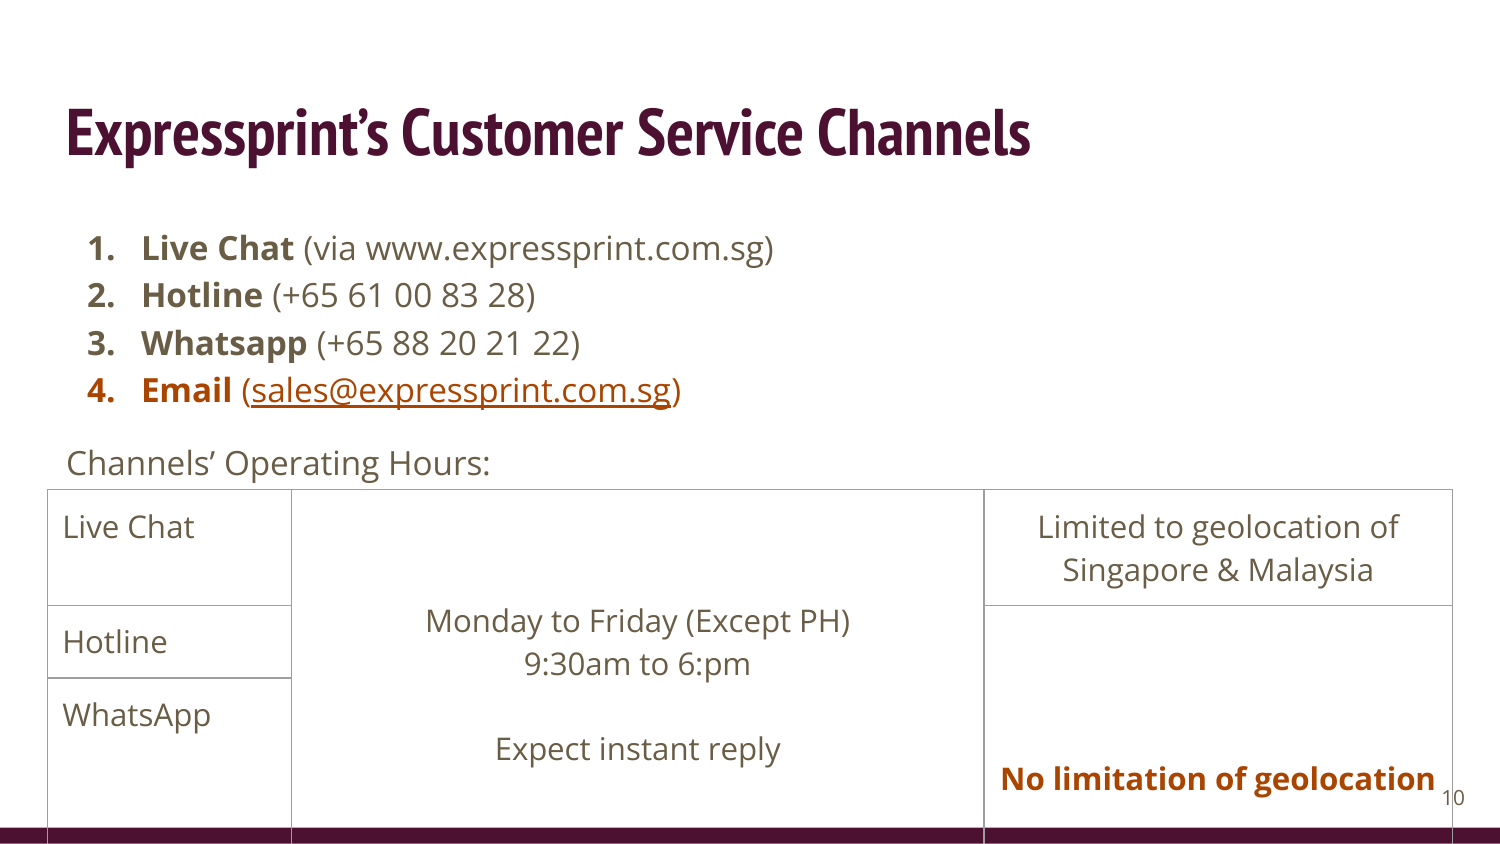

# Expressprint’s Customer Service Channels
Live Chat (via www.expressprint.com.sg)
Hotline (+65 61 00 83 28)
Whatsapp (+65 88 20 21 22)
Email (sales@expressprint.com.sg)
Channels’ Operating Hours:
| Live Chat | Monday to Friday (Except PH) 9:30am to 6:pm Expect instant reply | Limited to geolocation of Singapore & Malaysia |
| --- | --- | --- |
| Hotline |  | No limitation of geolocation |
| WhatsApp |  |  |
| Email | 24x7, Expect reply within 1 business day |  |
10